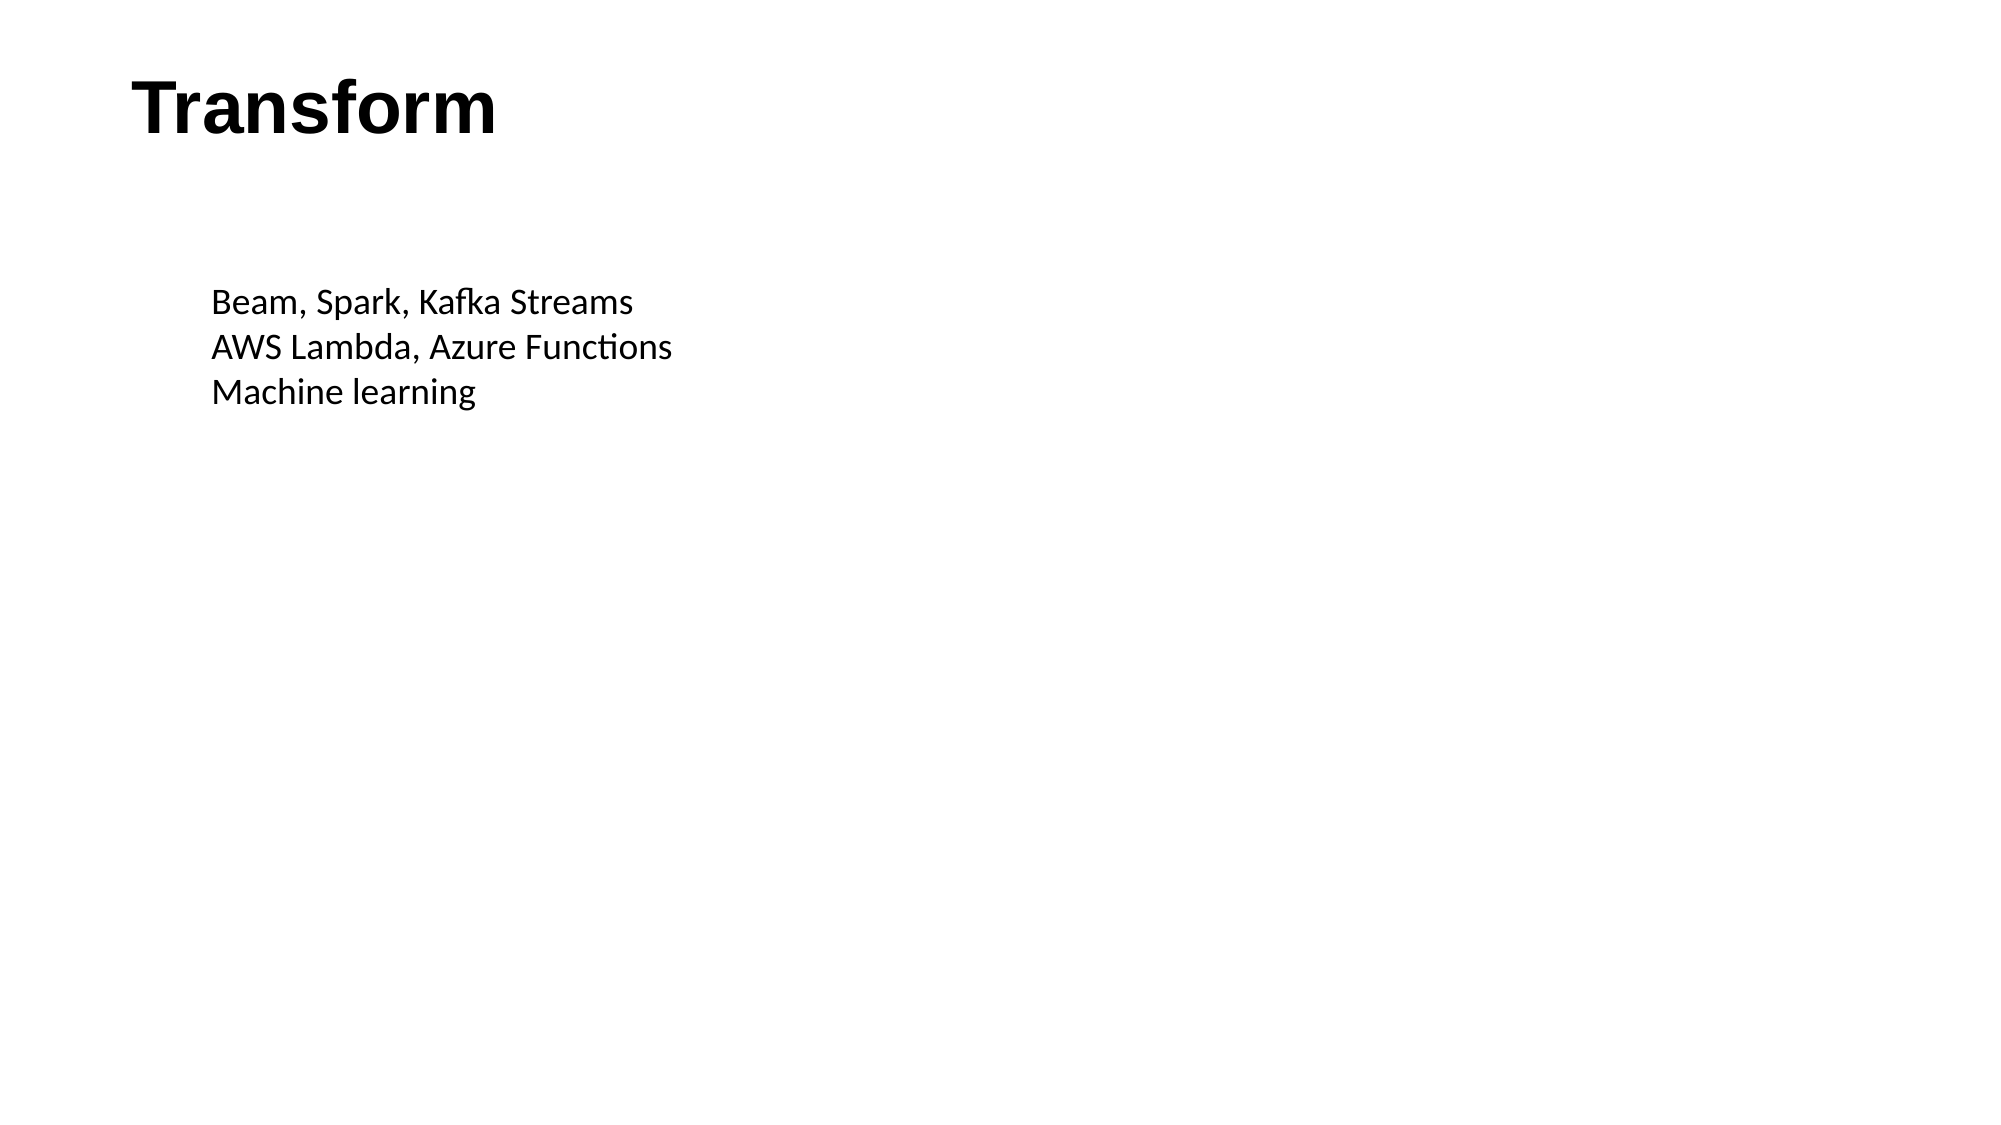

Transform
Beam, Spark, Kafka Streams
AWS Lambda, Azure Functions
Machine learning